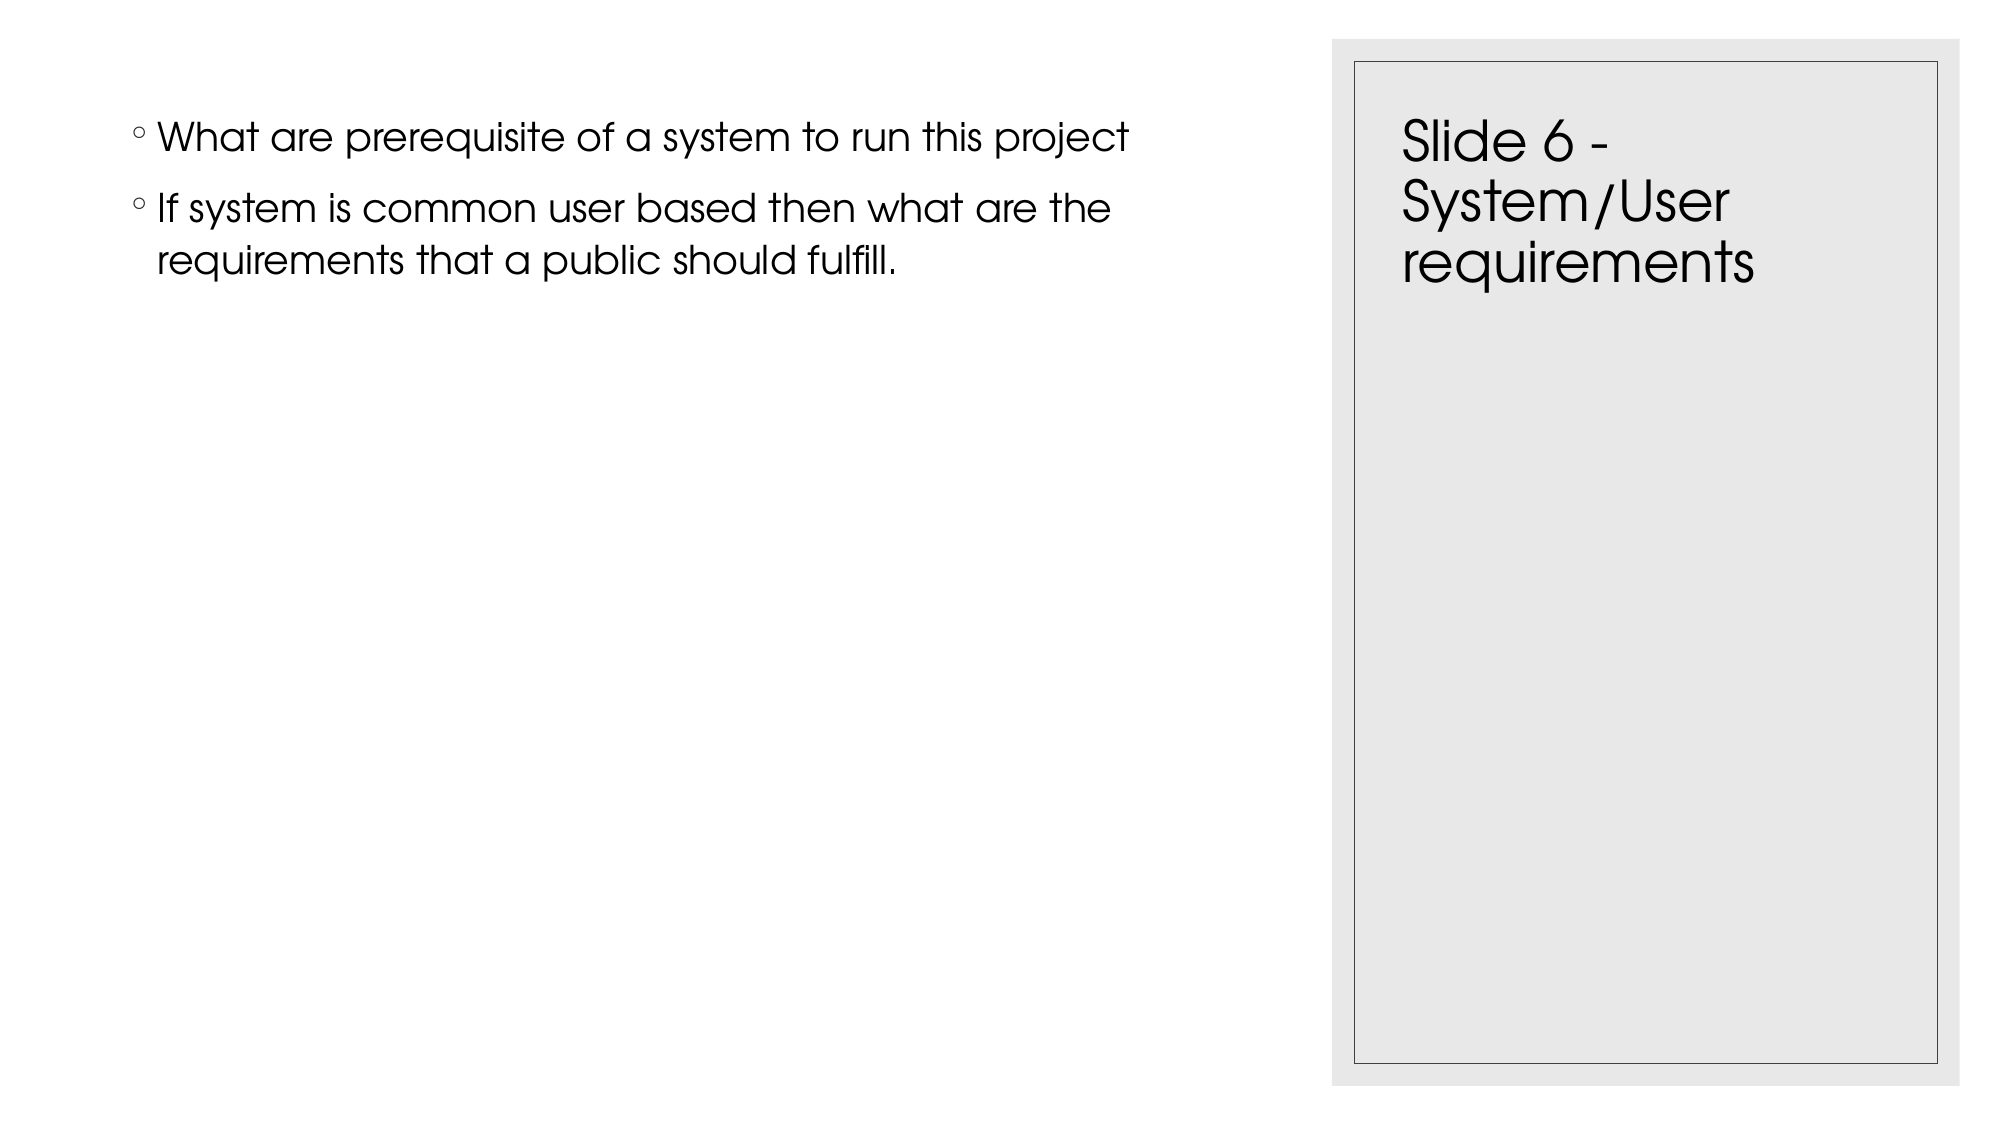

# Slide 6 - System/User requirements
What are prerequisite of a system to run this project
If system is common user based then what are the requirements that a public should fulfill.